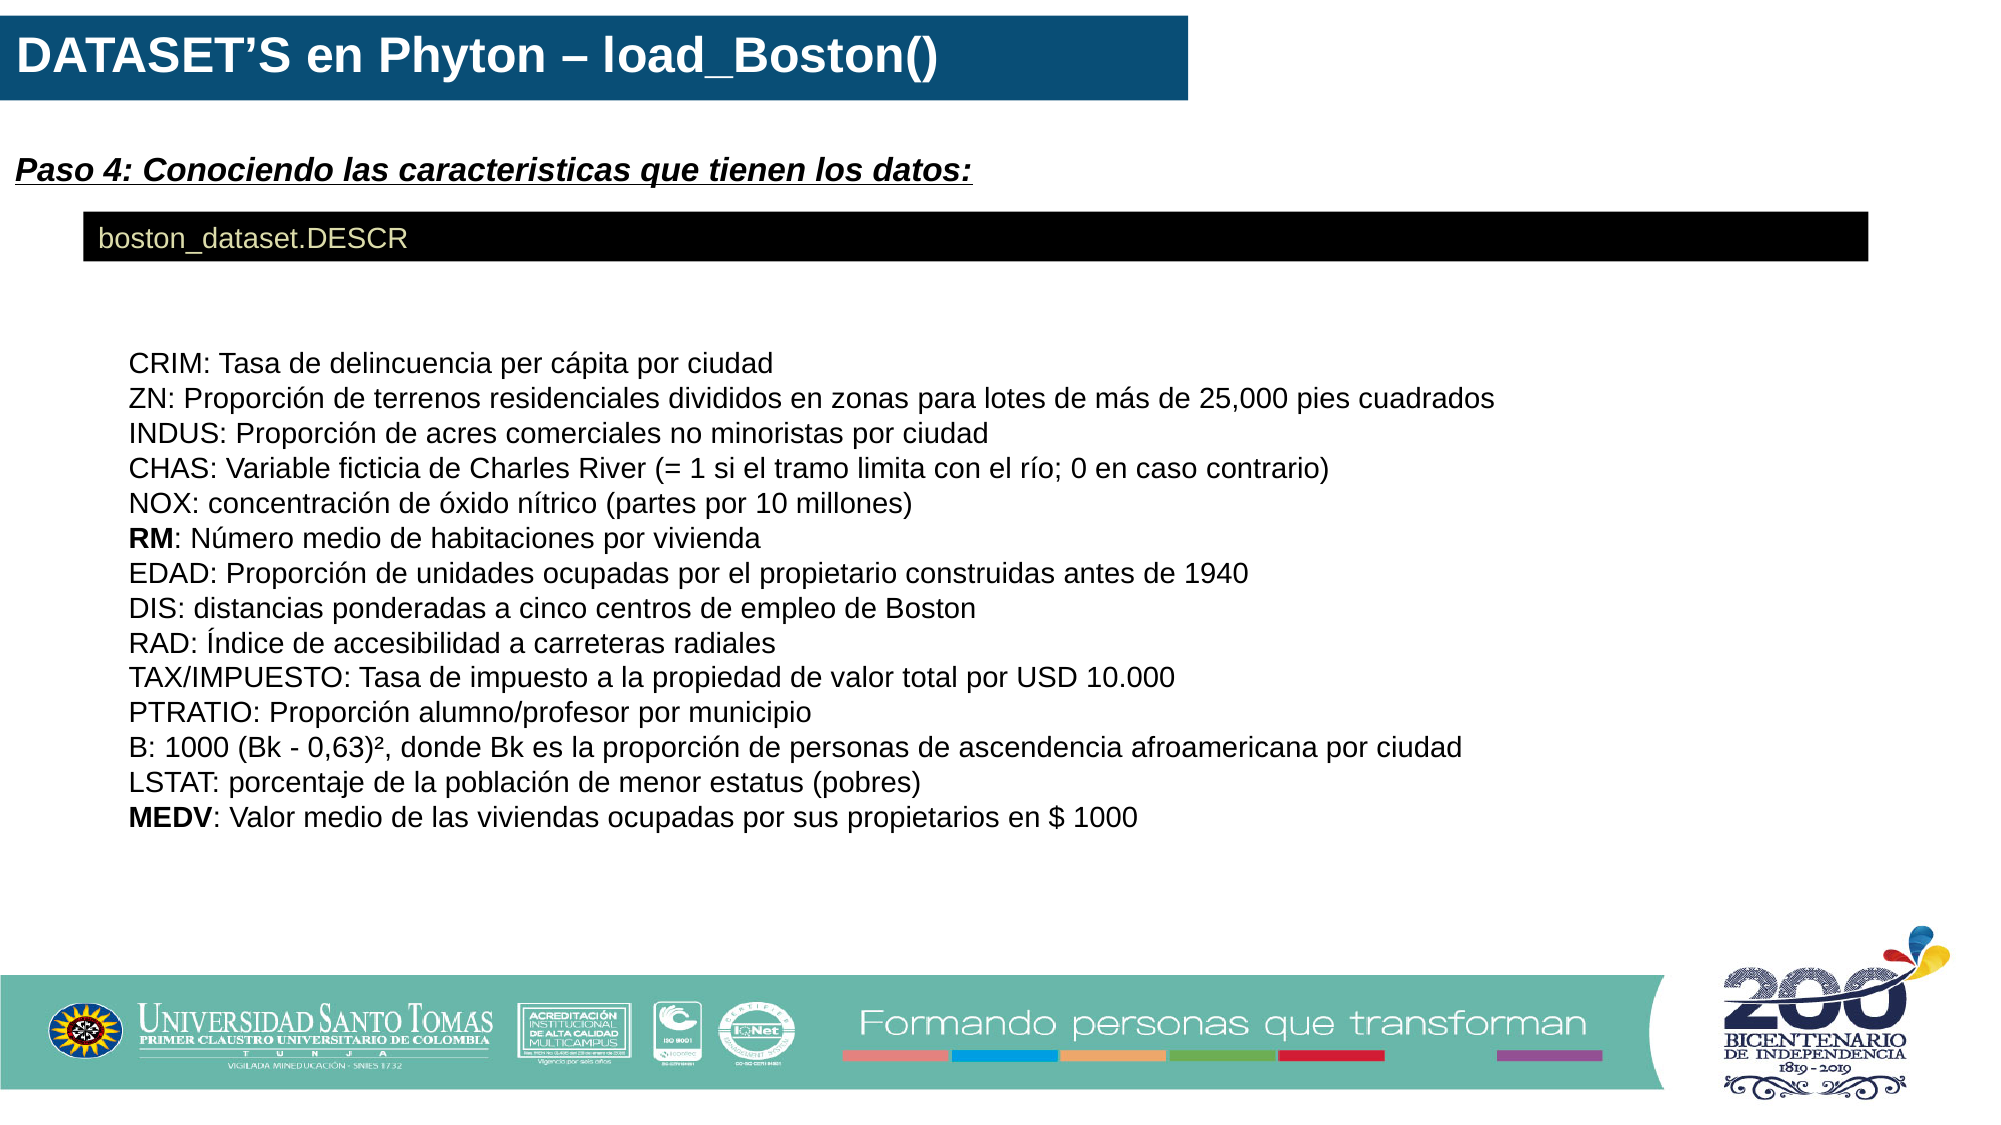

DATASET’S en Phyton – load_Boston()
Paso 4: Conociendo las caracteristicas que tienen los datos:
boston_dataset.DESCR
CRIM: Tasa de delincuencia per cápita por ciudad
ZN: Proporción de terrenos residenciales divididos en zonas para lotes de más de 25,000 pies cuadrados
INDUS: Proporción de acres comerciales no minoristas por ciudad
CHAS: Variable ficticia de Charles River (= 1 si el tramo limita con el río; 0 en caso contrario)
NOX: concentración de óxido nítrico (partes por 10 millones)
RM: Número medio de habitaciones por vivienda
EDAD: Proporción de unidades ocupadas por el propietario construidas antes de 1940
DIS: distancias ponderadas a cinco centros de empleo de Boston
RAD: Índice de accesibilidad a carreteras radiales
TAX/IMPUESTO: Tasa de impuesto a la propiedad de valor total por USD 10.000
PTRATIO: Proporción alumno/profesor por municipio
B: 1000 (Bk - 0,63)², donde Bk es la proporción de personas de ascendencia afroamericana por ciudad
LSTAT: porcentaje de la población de menor estatus (pobres)
MEDV: Valor medio de las viviendas ocupadas por sus propietarios en $ 1000